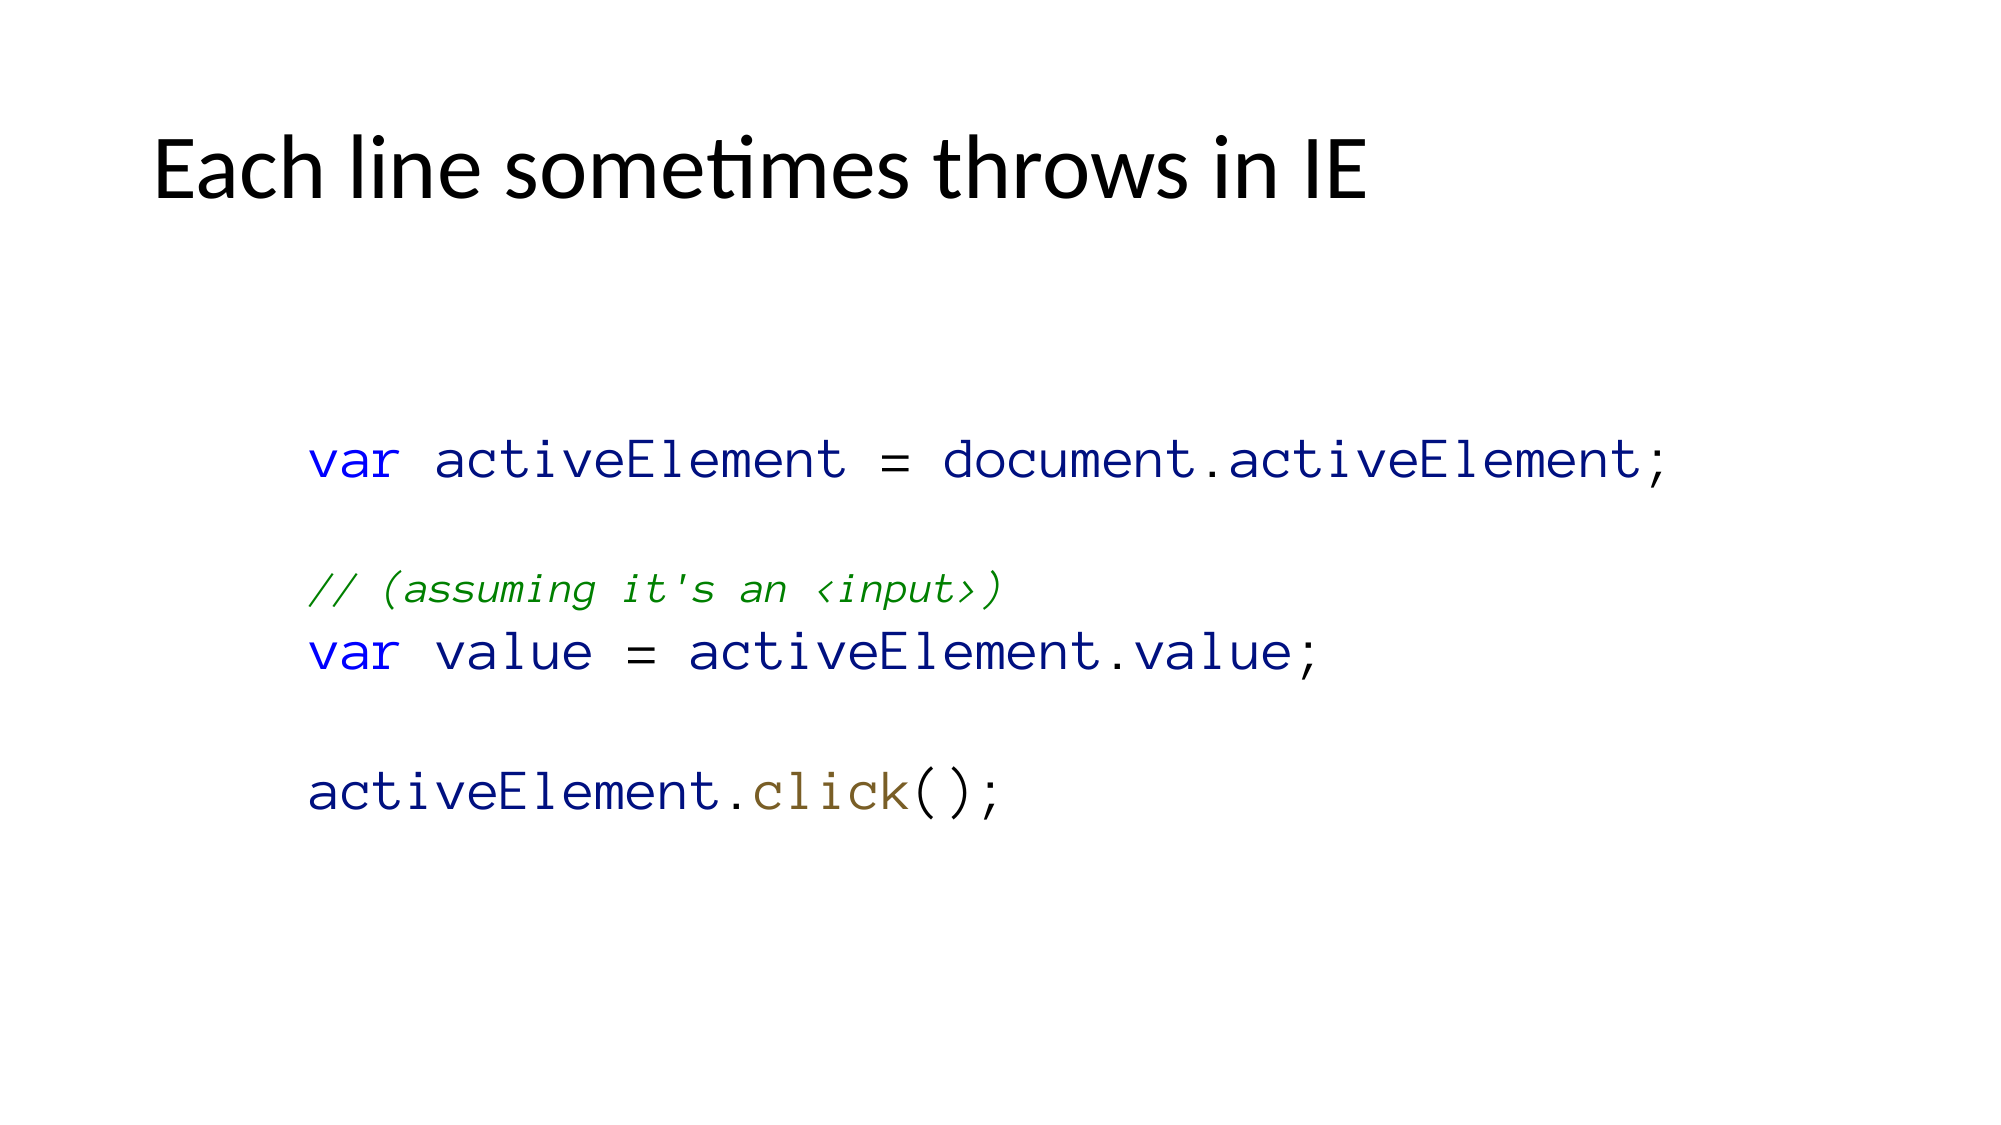

# Each line sometimes throws in IE
var activeElement = document.activeElement;
// (assuming it's an <input>)
var value = activeElement.value;

activeElement.click();